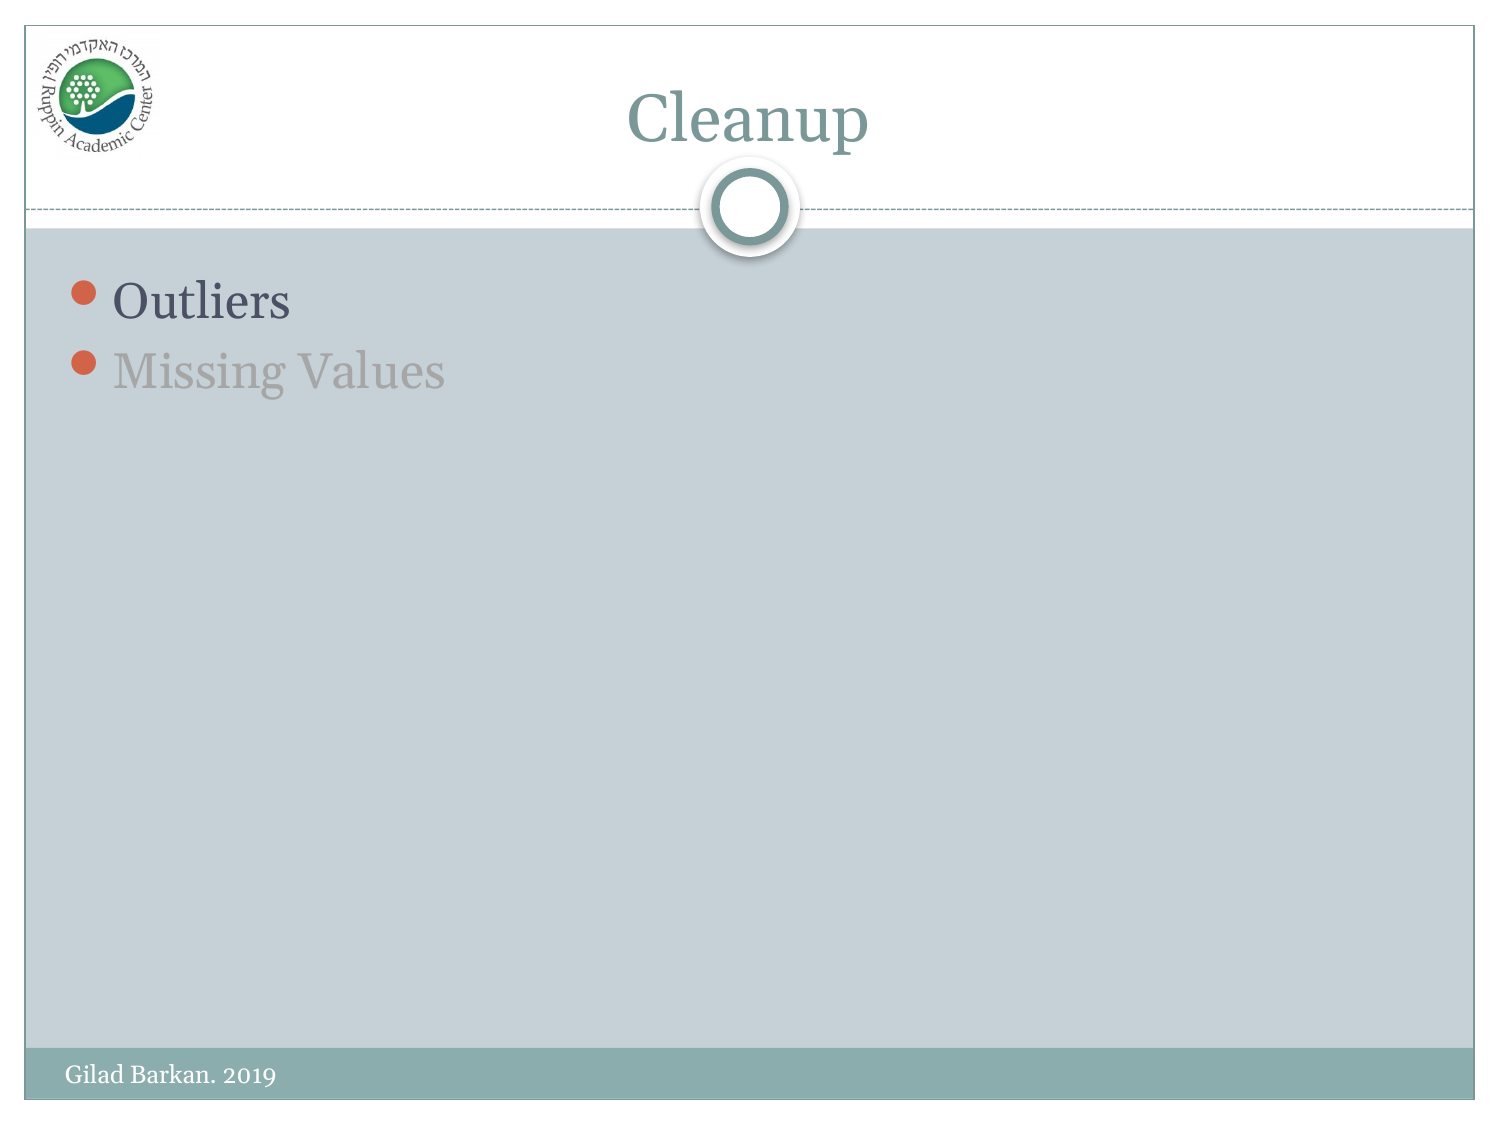

# Cleanup
Outliers
Missing Values

Gilad Barkan. 2019